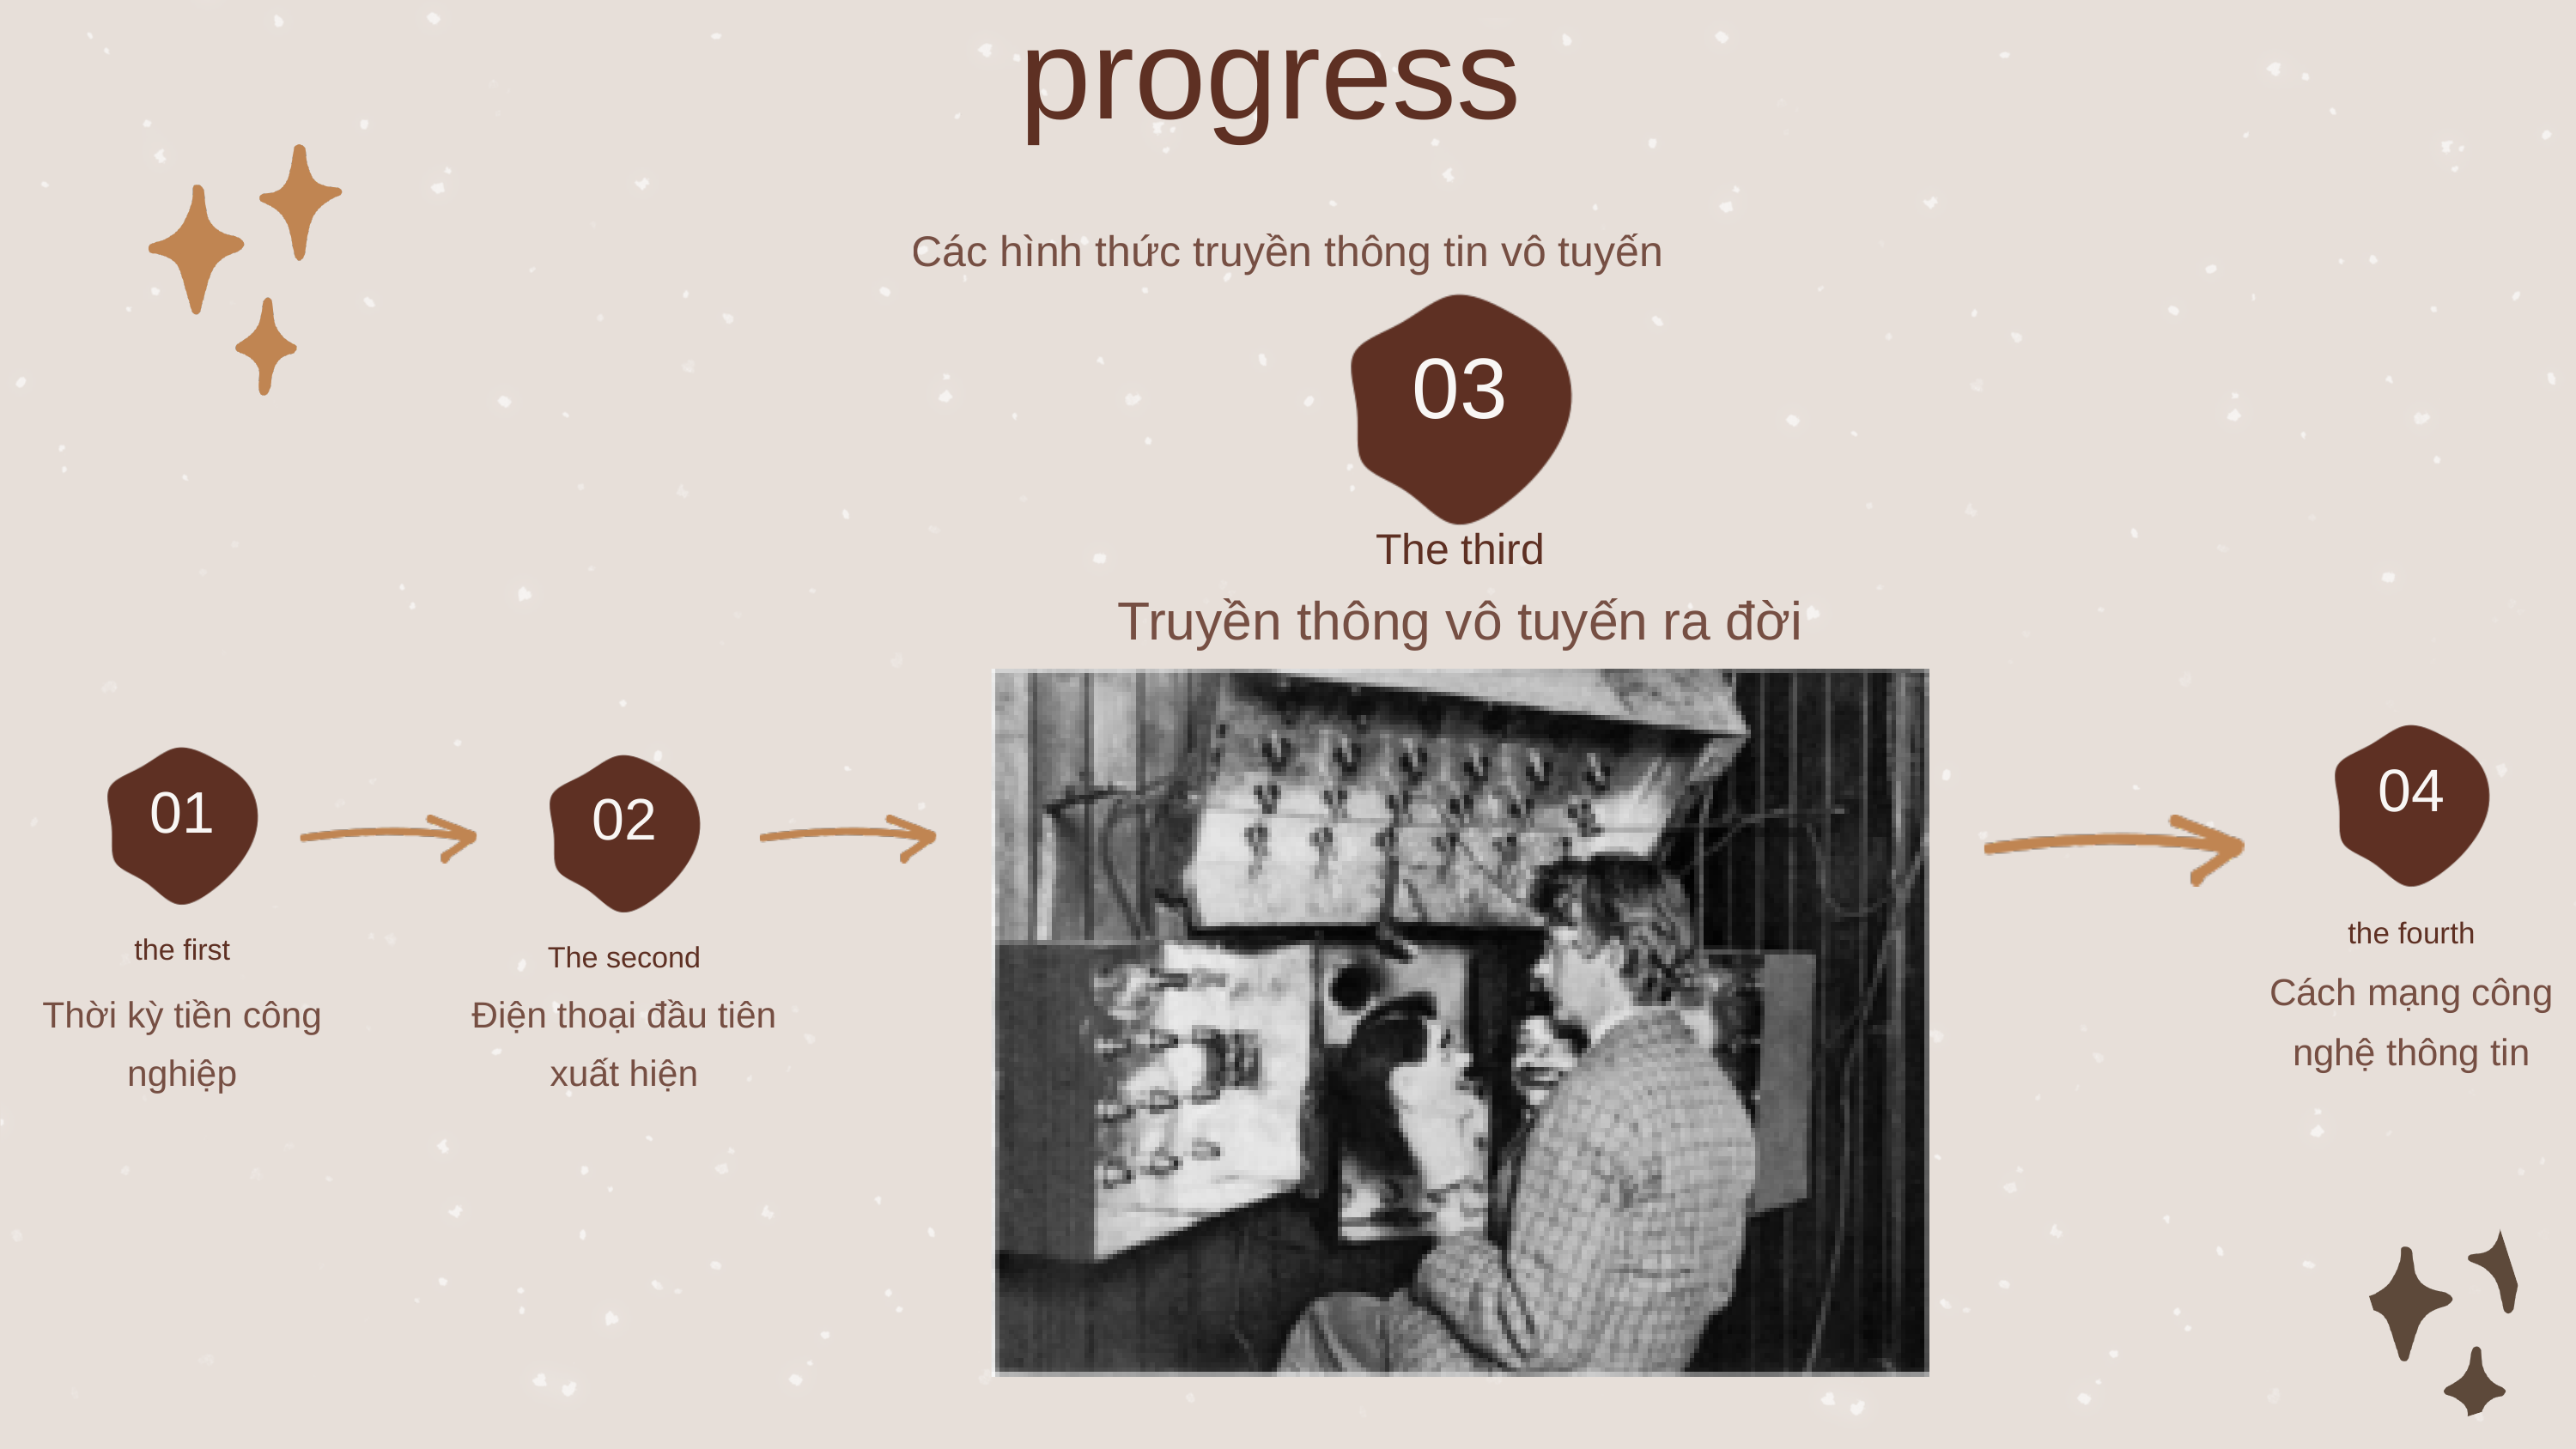

progress

Các hình thức truyền thông tin vô tuyến

03
The third
Truyền thông vô tuyến ra đời

04

01
02

the fourth
the first
The second
Cách mạng công nghệ thông tin
Thời kỳ tiền công nghiệp
Điện thoại đầu tiên xuất hiện